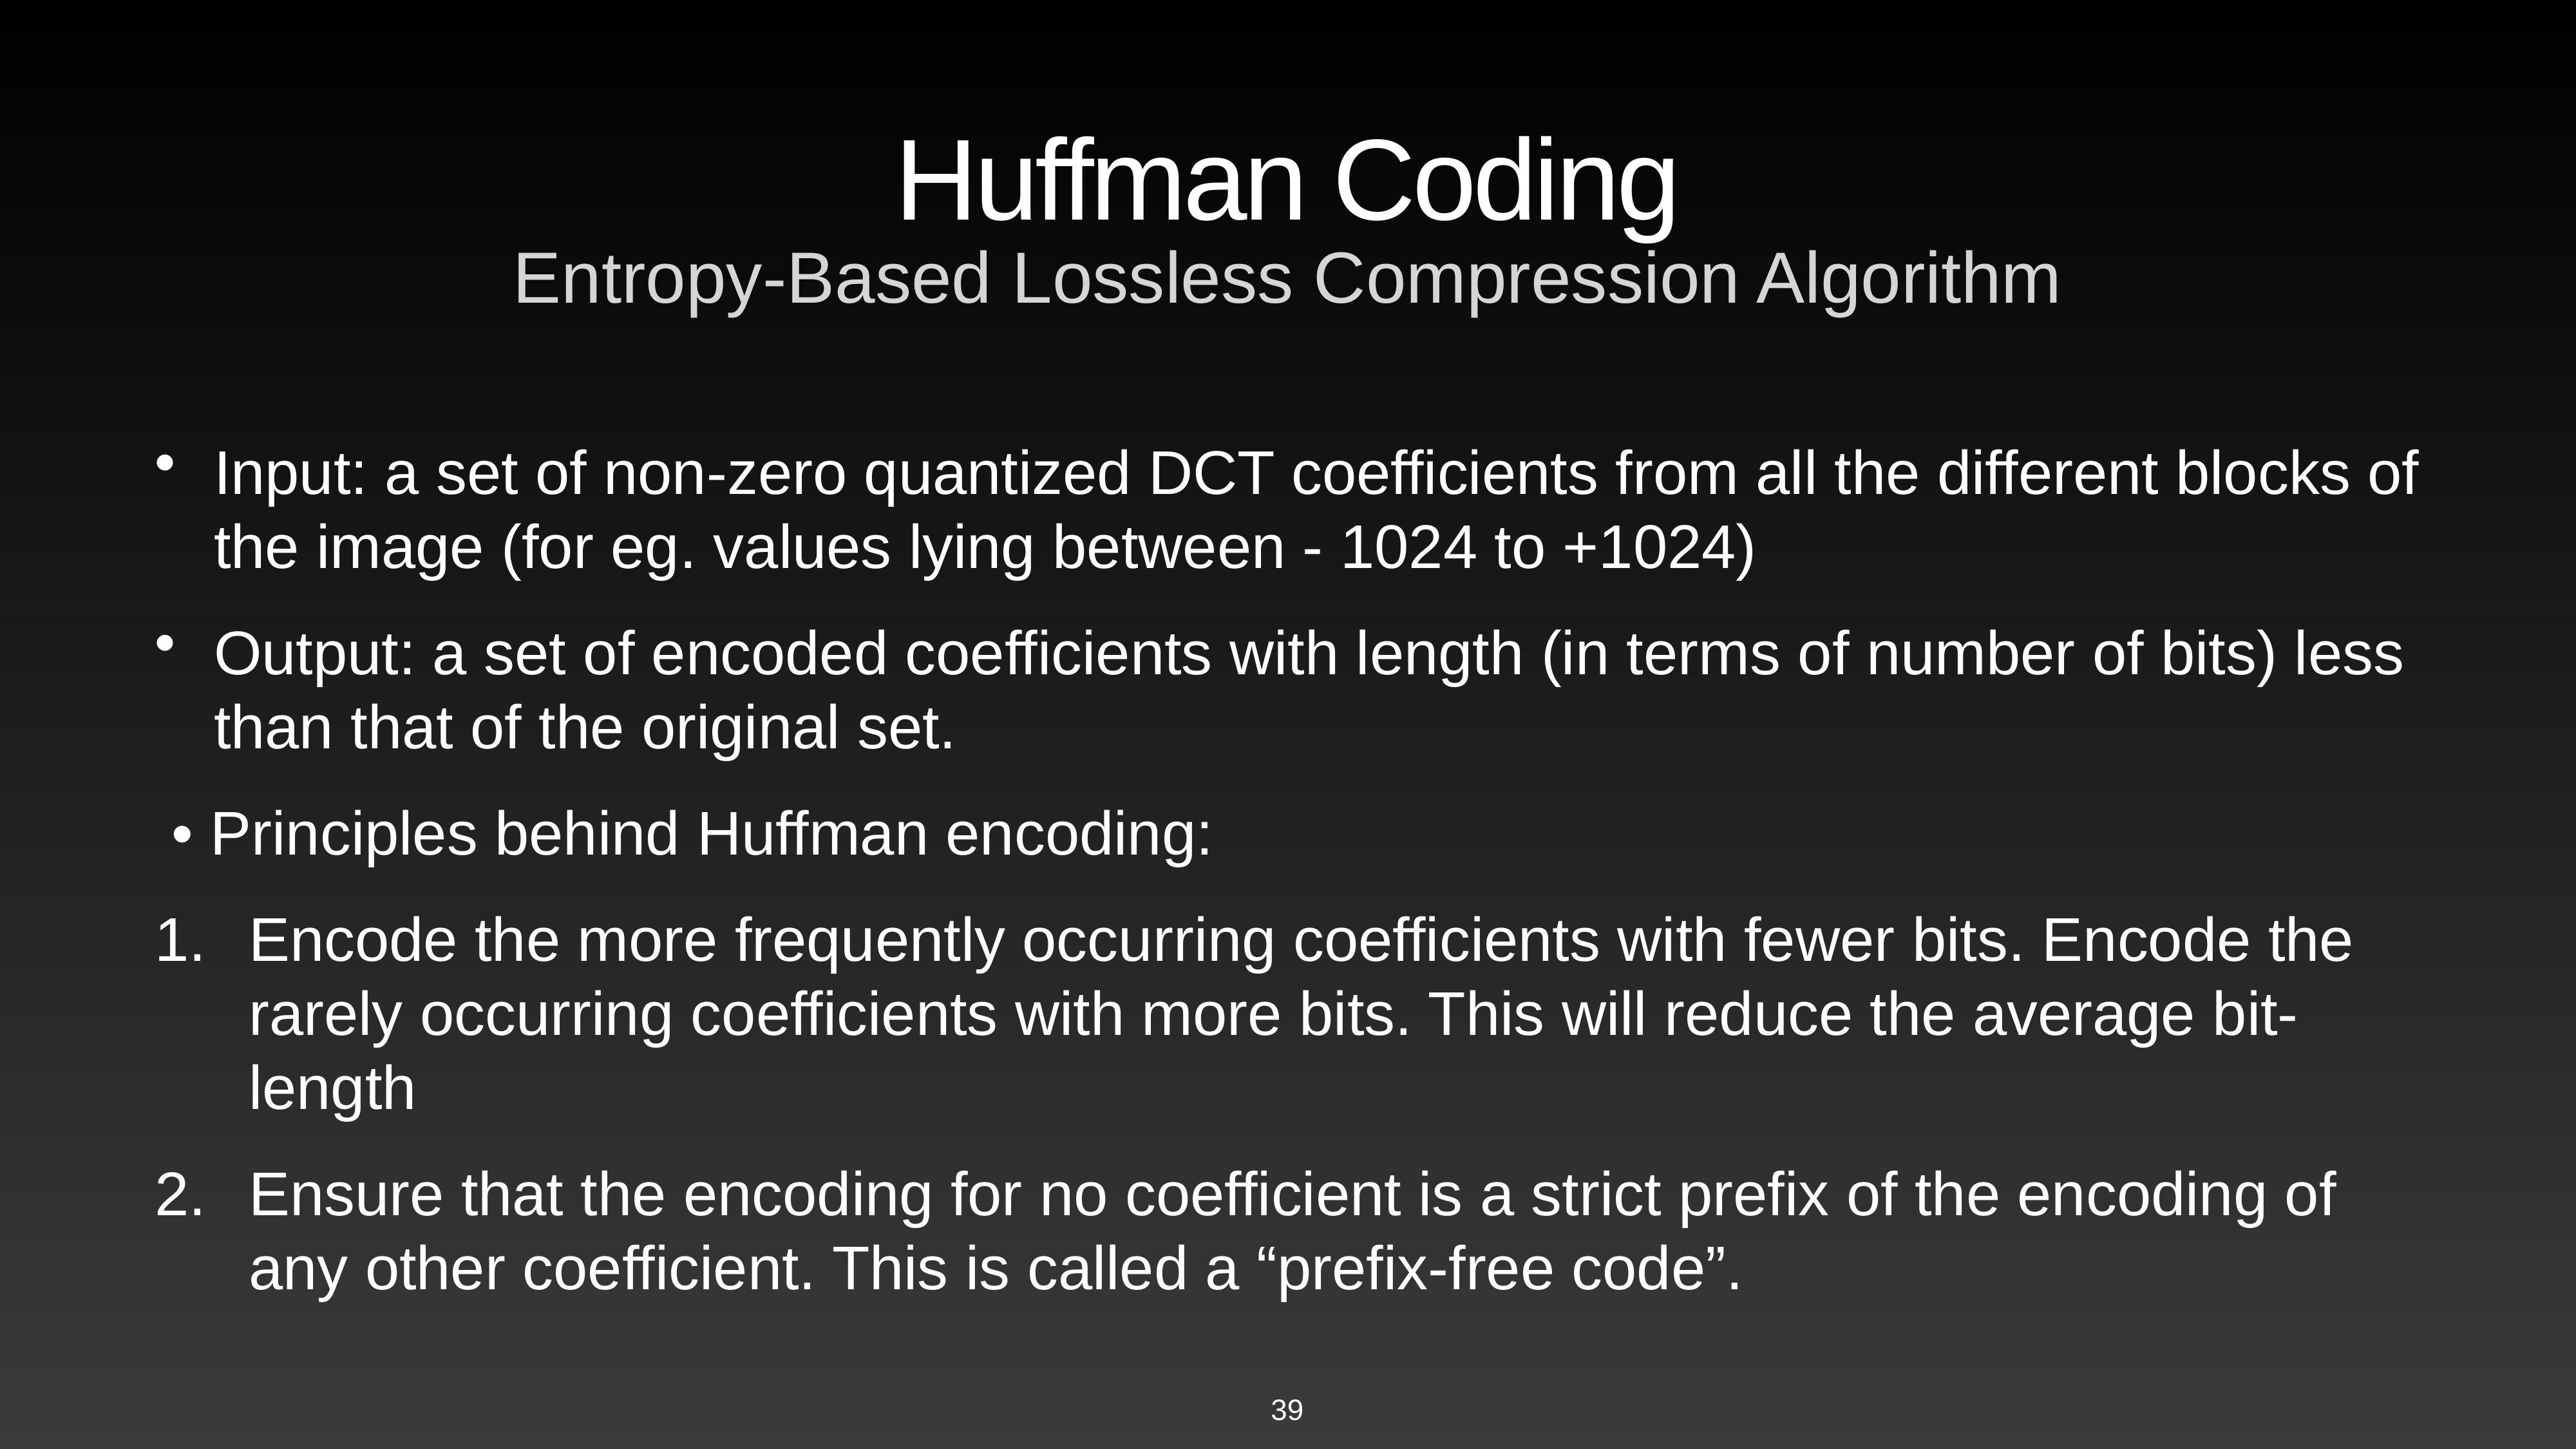

# Huffman Coding
Entropy-Based Lossless Compression Algorithm
Input: a set of non-zero quantized DCT coefficients from all the different blocks of the image (for eg. values lying between - 1024 to +1024)
Output: a set of encoded coefficients with length (in terms of number of bits) less than that of the original set.
 • Principles behind Huffman encoding:
Encode the more frequently occurring coefficients with fewer bits. Encode the rarely occurring coefficients with more bits. This will reduce the average bit-length
Ensure that the encoding for no coefficient is a strict prefix of the encoding of any other coefficient. This is called a “prefix-free code”.
39